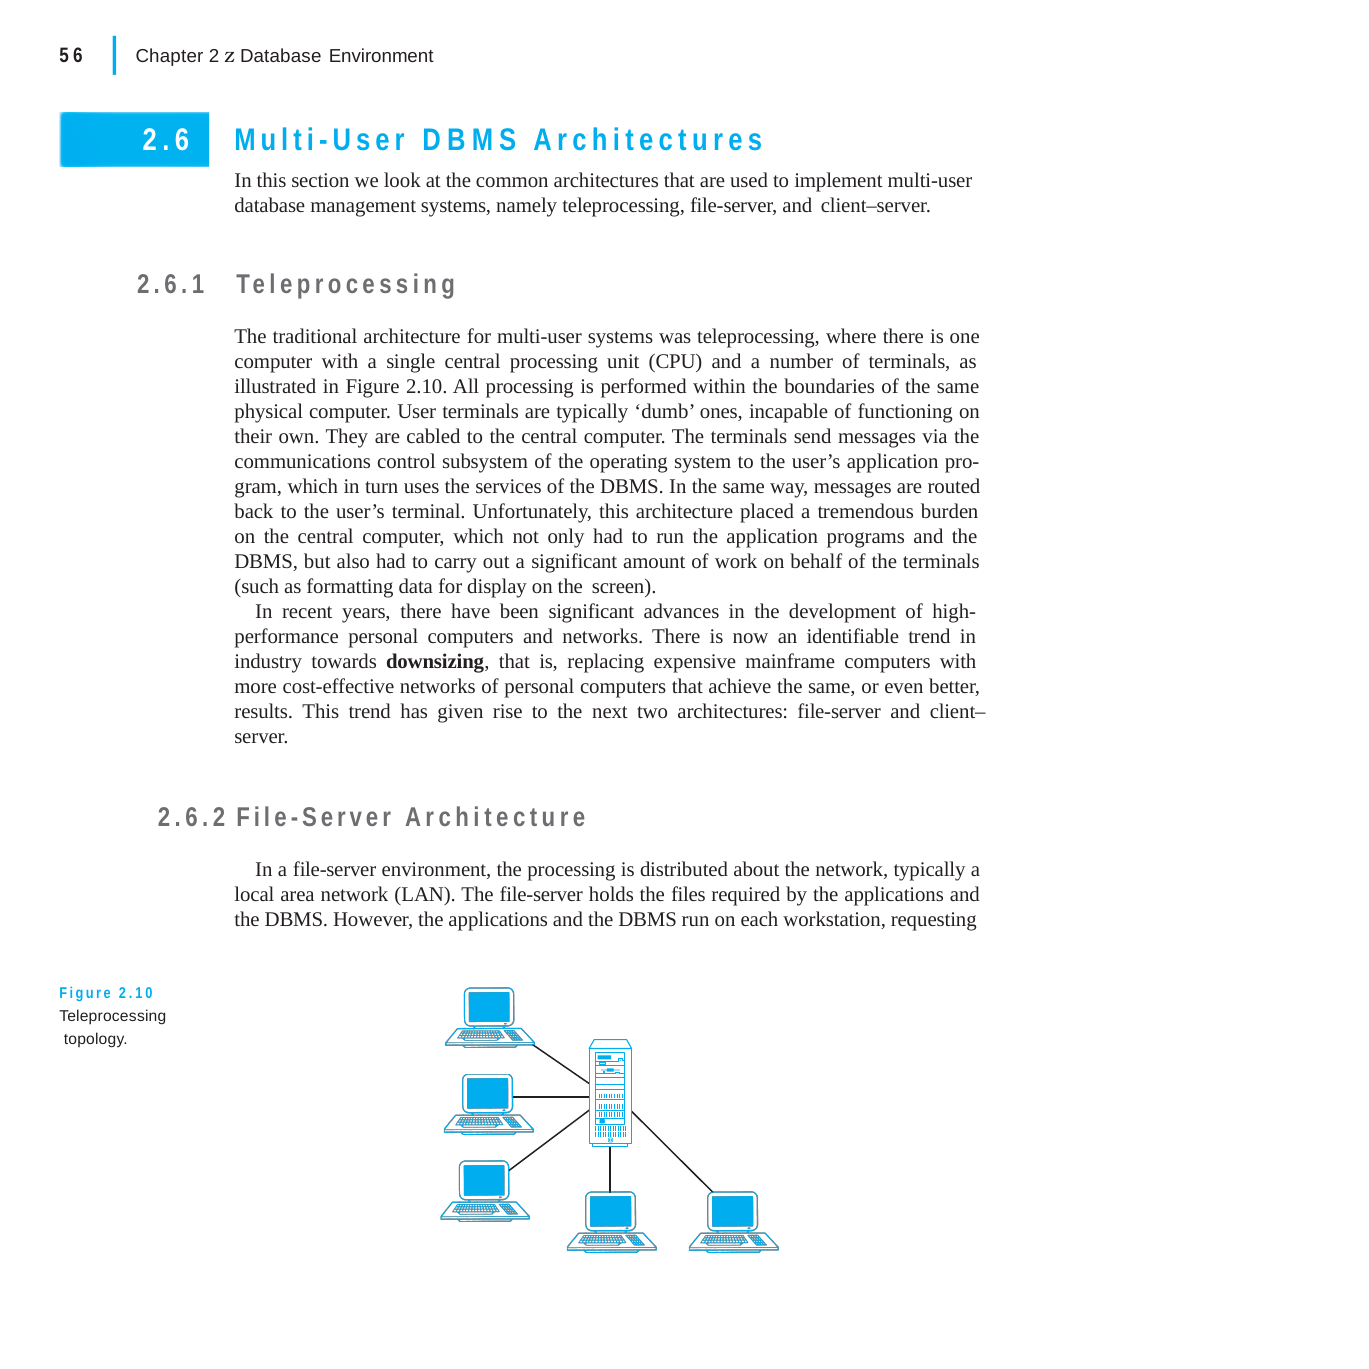

|
56
Chapter 2 z Database Environment
Multi-User DBMS Architectures
In this section we look at the common architectures that are used to implement multi-user  database management systems, namely teleprocessing, file-server, and client–server.

2.6
2.6.1	Teleprocessing
The traditional architecture for multi-user systems was teleprocessing, where there is one  computer with a single central processing unit (CPU) and a number of terminals, as  illustrated in Figure 2.10. All processing is performed within the boundaries of the same  physical computer. User terminals are typically ‘dumb’ ones, incapable of functioning on  their own. They are cabled to the central computer. The terminals send messages via the  communications control subsystem of the operating system to the user’s application pro-  gram, which in turn uses the services of the DBMS. In the same way, messages are routed  back to the user’s terminal. Unfortunately, this architecture placed a tremendous burden  on the central computer, which not only had to run the application programs and the  DBMS, but also had to carry out a significant amount of work on behalf of the terminals  (such as formatting data for display on the screen).
In recent years, there have been significant advances in the development of high-  performance personal computers and networks. There is now an identifiable trend in  industry towards downsizing, that is, replacing expensive mainframe computers with  more cost-effective networks of personal computers that achieve the same, or even better,  results. This trend has given rise to the next two architectures: file-server and client–server.

2.6.2	File-Server Architecture
In a file-server environment, the processing is distributed about the network, typically a  local area network (LAN). The file-server holds the files required by the applications and  the DBMS. However, the applications and the DBMS run on each workstation, requesting
Figure 2.10  Teleprocessing  topology.